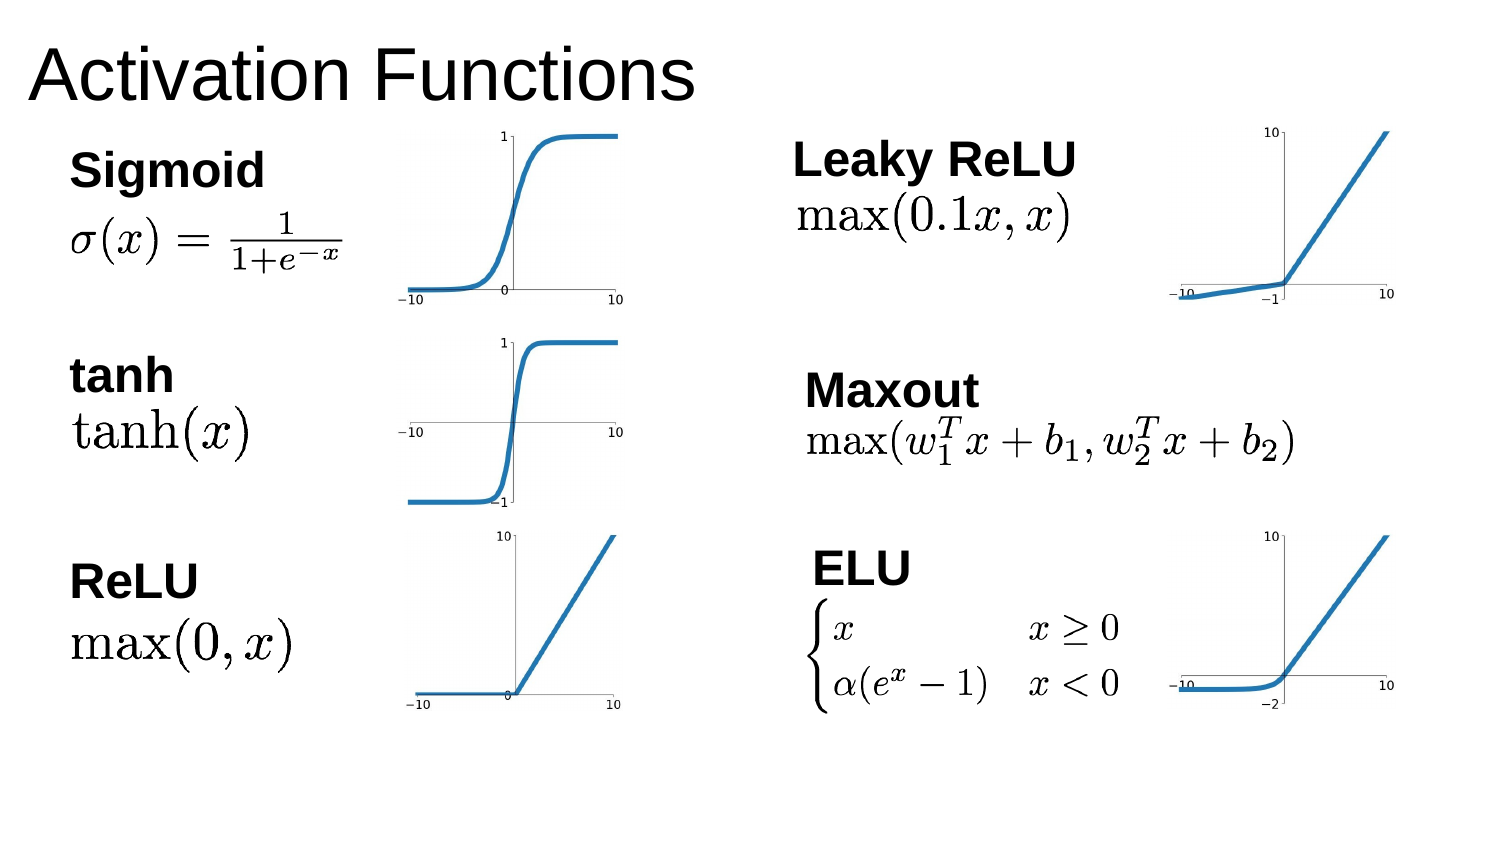

# Activation Functions
Leaky ReLU

Sigmoid

tanh

Maxout

ELU
ReLU

Lecture 6 - 17
3/24/2021
Fei-Fei Li & Justin Johnson & Serena Yeung	Lecture 6 -	April 19, 2018